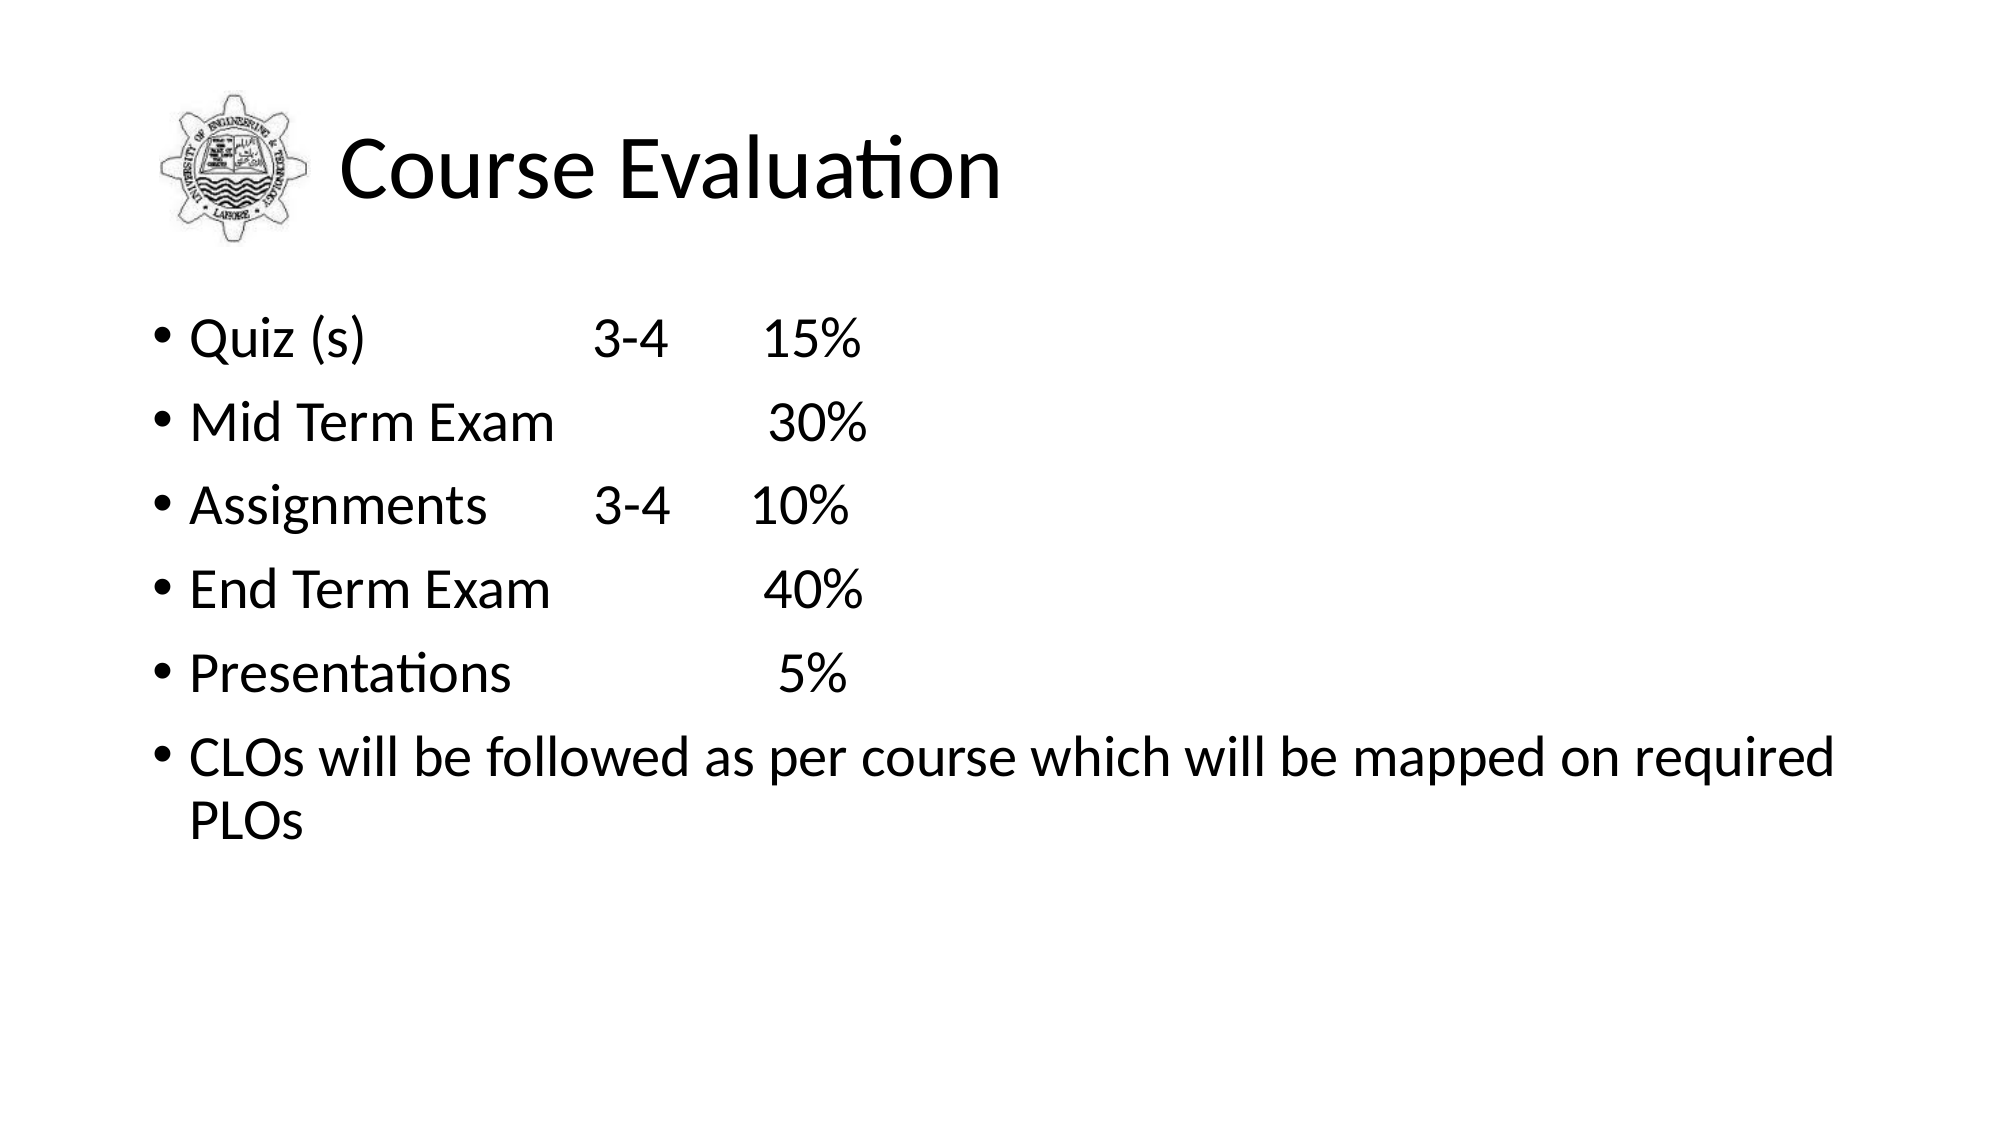

# Course Evaluation
Quiz (s)                 3-4       15%
Mid Term Exam                30%
Assignments        3-4      10%
End Term Exam                40%
Presentations                    5%
CLOs will be followed as per course which will be mapped on required PLOs